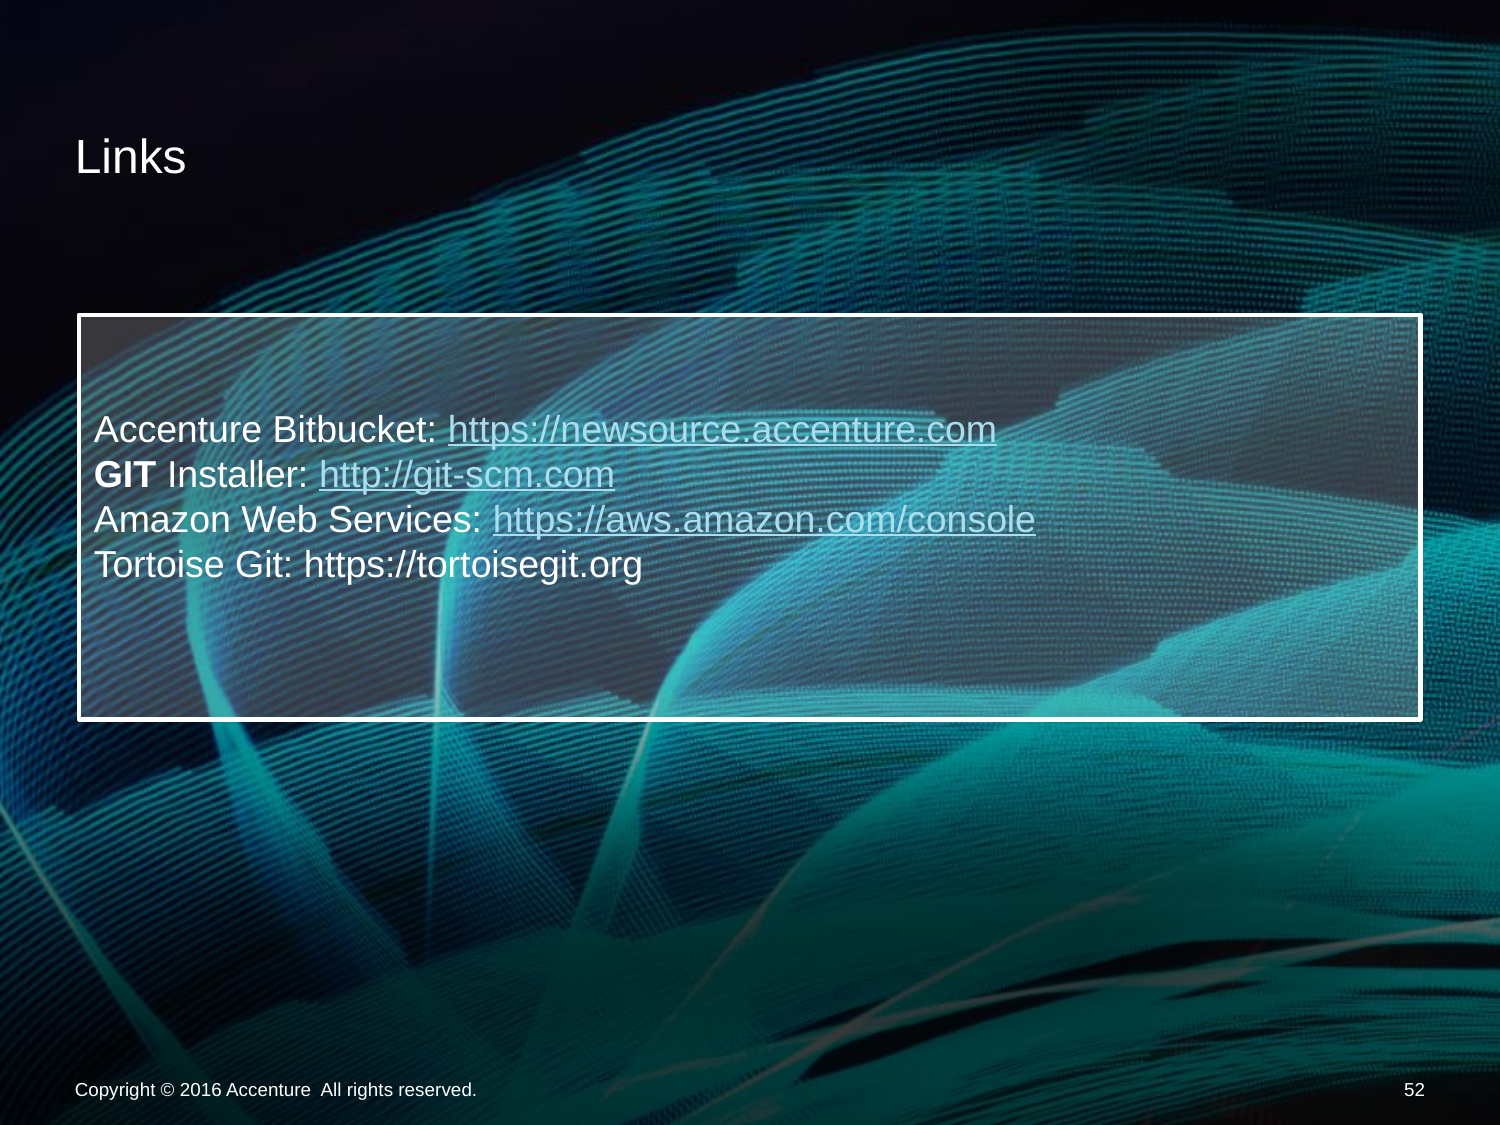

# Links

Accenture Bitbucket: https://newsource.accenture.com
GIT Installer: http://git-scm.com
Amazon Web Services: https://aws.amazon.com/console
Tortoise Git: https://tortoisegit.org

Copyright © 2016 Accenture  All rights reserved.
52